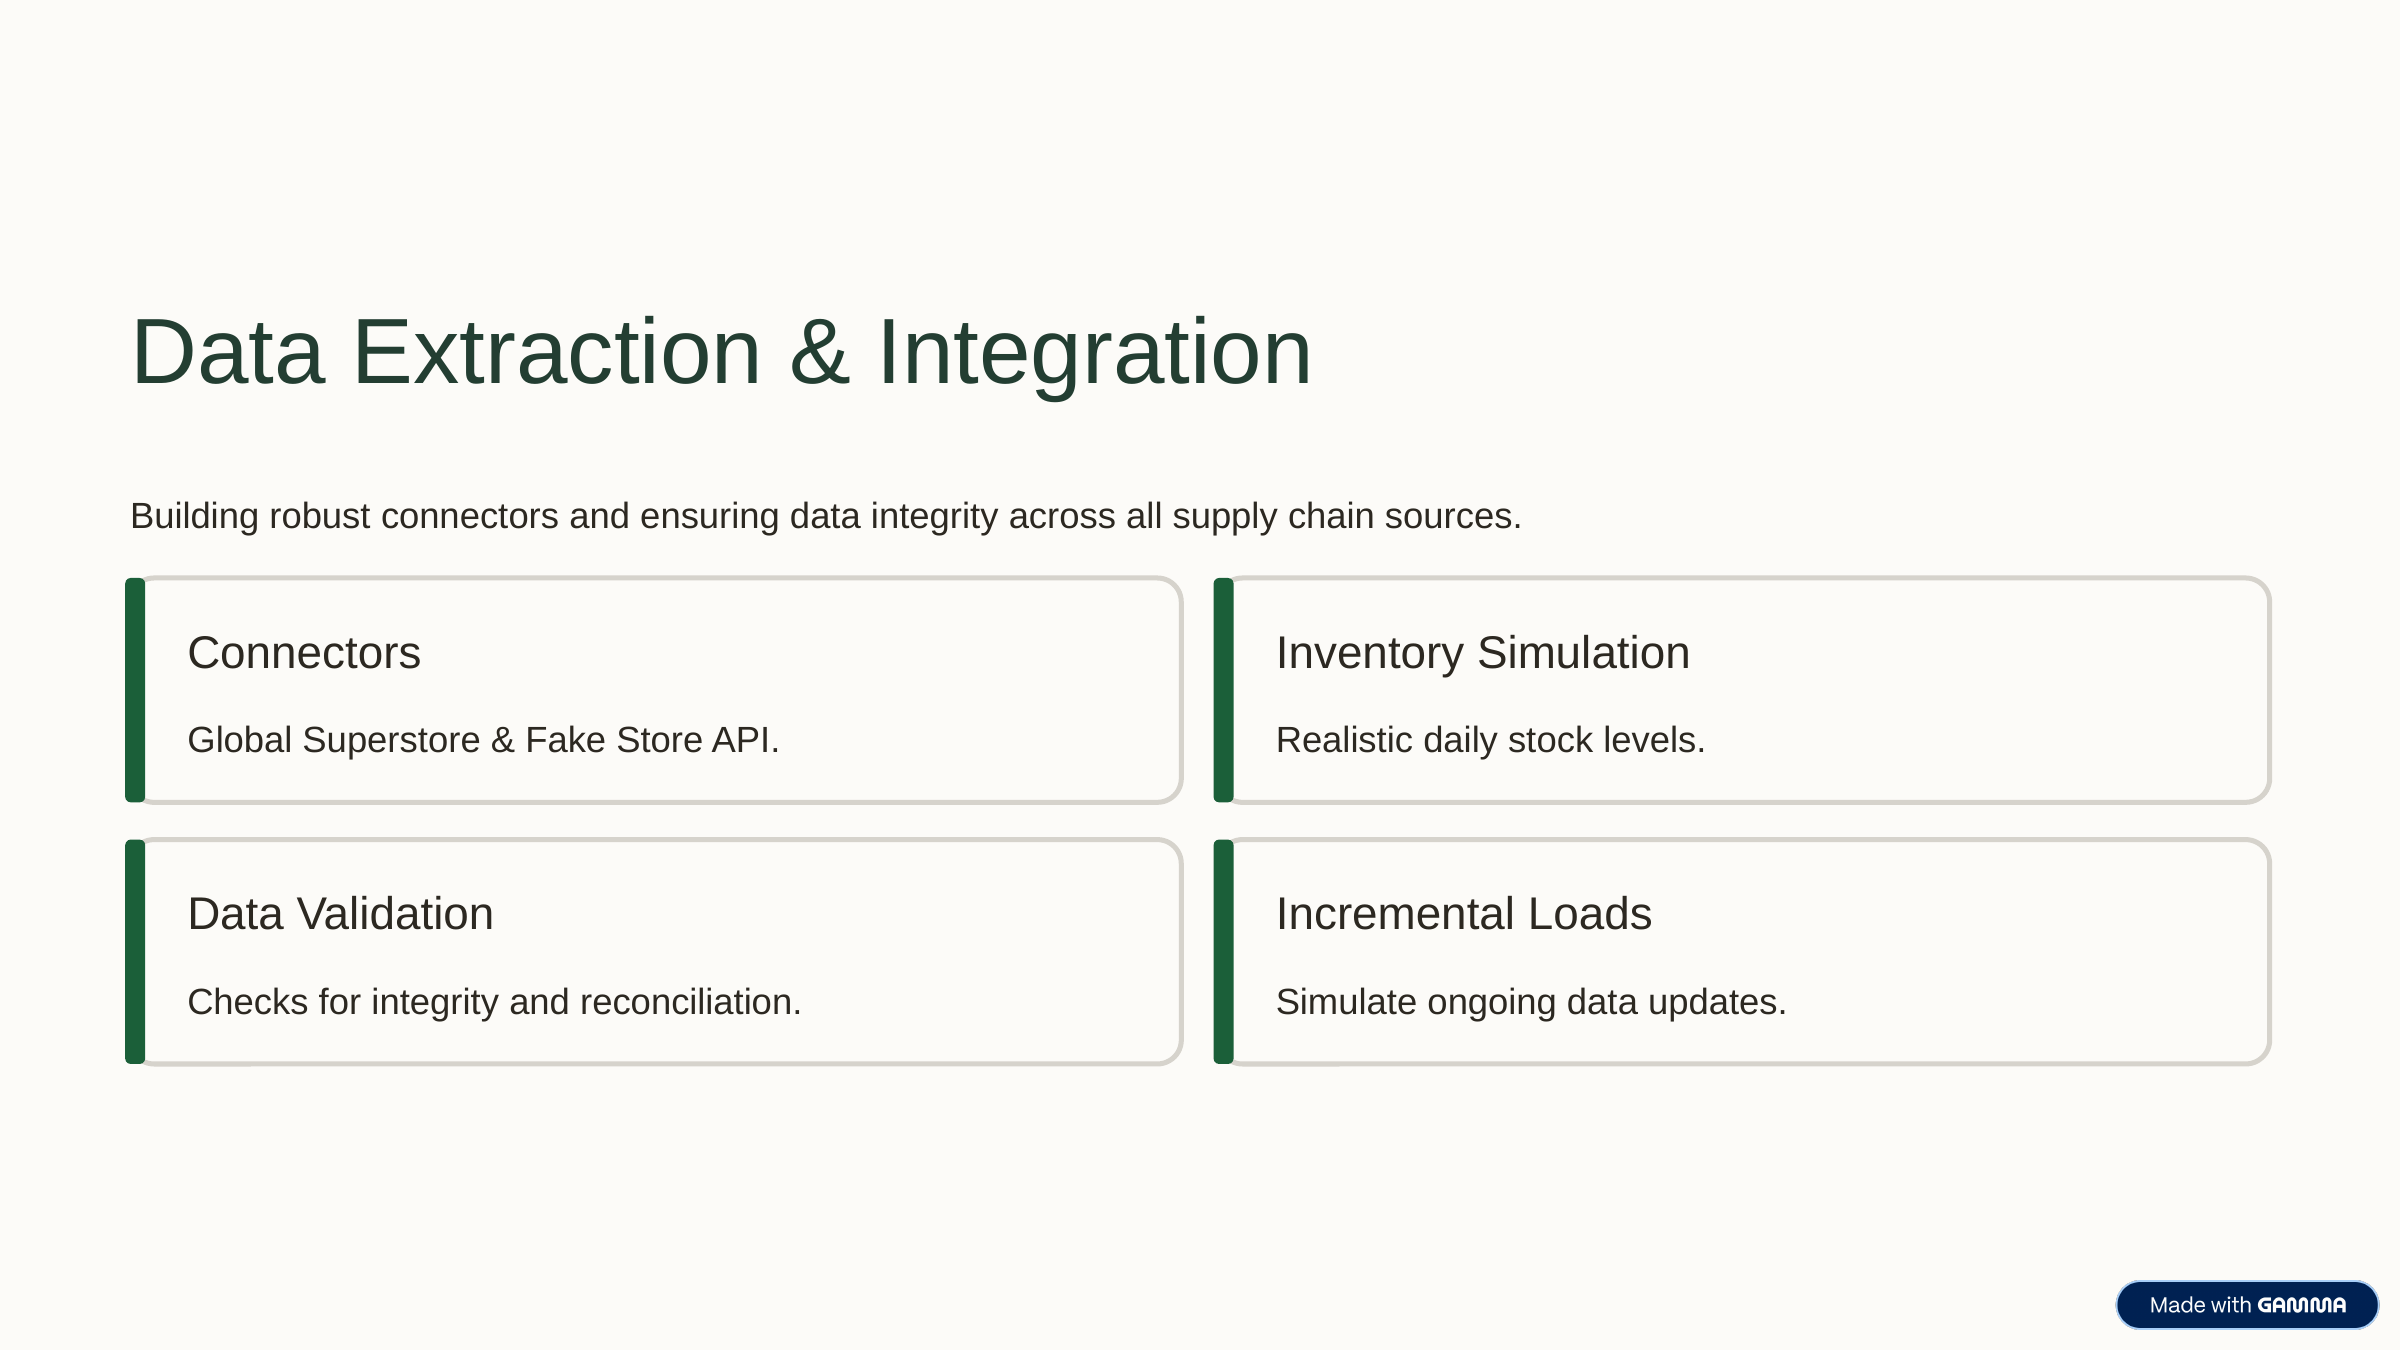

Data Extraction & Integration
Building robust connectors and ensuring data integrity across all supply chain sources.

Connectors
Inventory Simulation
Global Superstore & Fake Store API.
Realistic daily stock levels.

Data Validation
Incremental Loads
Checks for integrity and reconciliation.
Simulate ongoing data updates.